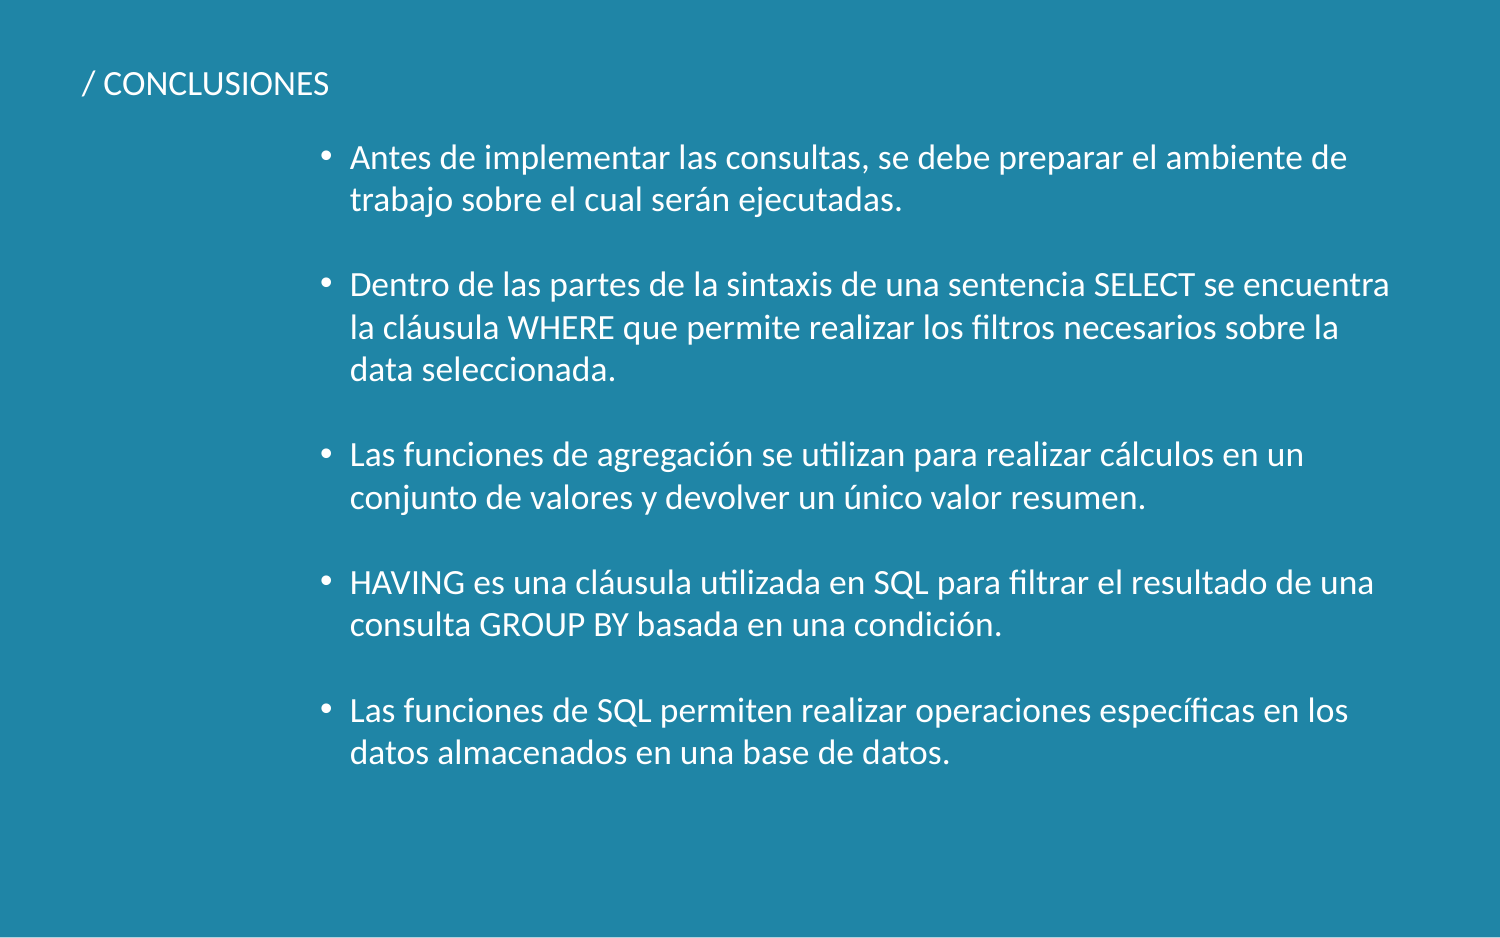

/ CONCLUSIONES
Antes de implementar las consultas, se debe preparar el ambiente de trabajo sobre el cual serán ejecutadas.

Dentro de las partes de la sintaxis de una sentencia SELECT se encuentra la cláusula WHERE que permite realizar los filtros necesarios sobre la data seleccionada.

Las funciones de agregación se utilizan para realizar cálculos en un conjunto de valores y devolver un único valor resumen.

HAVING es una cláusula utilizada en SQL para filtrar el resultado de una consulta GROUP BY basada en una condición.

Las funciones de SQL permiten realizar operaciones específicas en los datos almacenados en una base de datos.